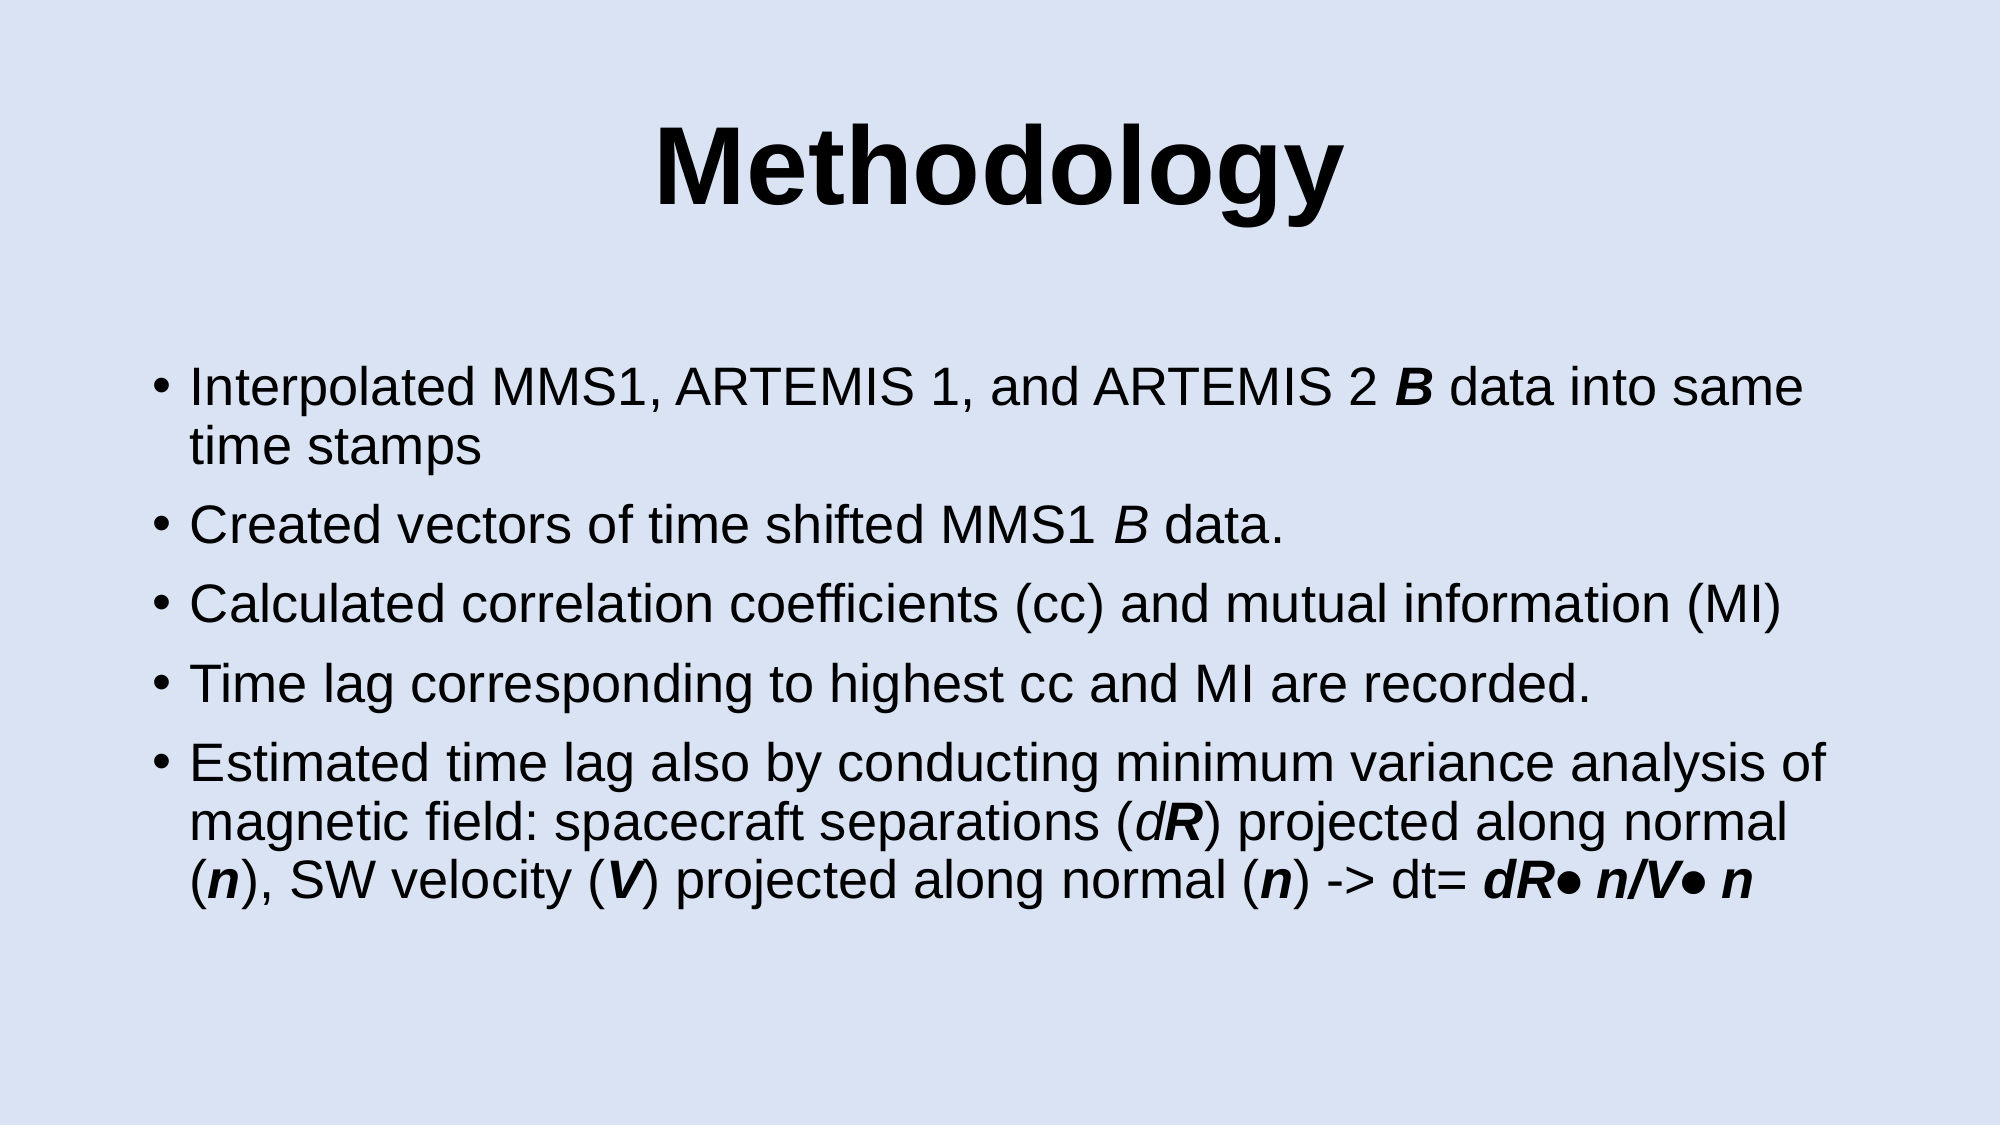

# Methodology
Interpolated MMS1, ARTEMIS 1, and ARTEMIS 2 B data into same time stamps
Created vectors of time shifted MMS1 B data.
Calculated correlation coefficients (cc) and mutual information (MI)
Time lag corresponding to highest cc and MI are recorded.
Estimated time lag also by conducting minimum variance analysis of magnetic field: spacecraft separations (dR) projected along normal (n), SW velocity (V) projected along normal (n) -> dt= dR⦁ n/V⦁ n